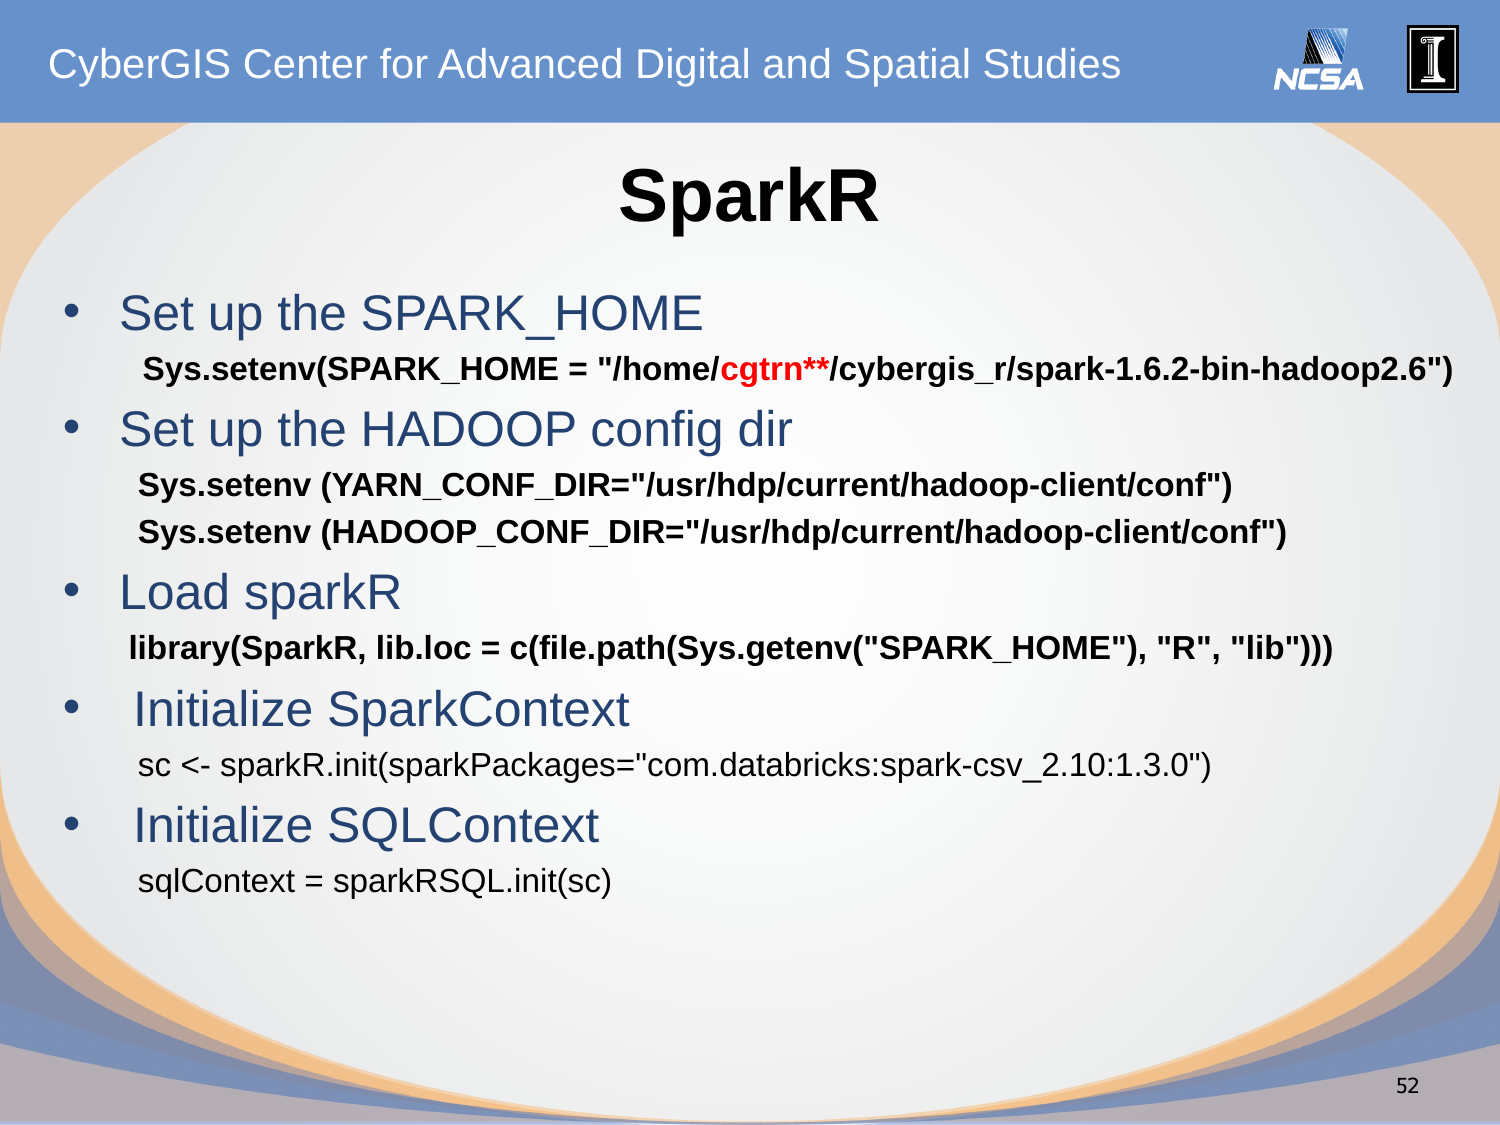

# SparkR
Set up the SPARK_HOME
 Sys.setenv(SPARK_HOME = "/home/cgtrn**/cybergis_r/spark-1.6.2-bin-hadoop2.6")
Set up the HADOOP config dir
Sys.setenv (YARN_CONF_DIR="/usr/hdp/current/hadoop-client/conf")
Sys.setenv (HADOOP_CONF_DIR="/usr/hdp/current/hadoop-client/conf")
Load sparkR
library(SparkR, lib.loc = c(file.path(Sys.getenv("SPARK_HOME"), "R", "lib")))
 Initialize SparkContext
sc <- sparkR.init(sparkPackages="com.databricks:spark-csv_2.10:1.3.0")
 Initialize SQLContext
sqlContext = sparkRSQL.init(sc)

52